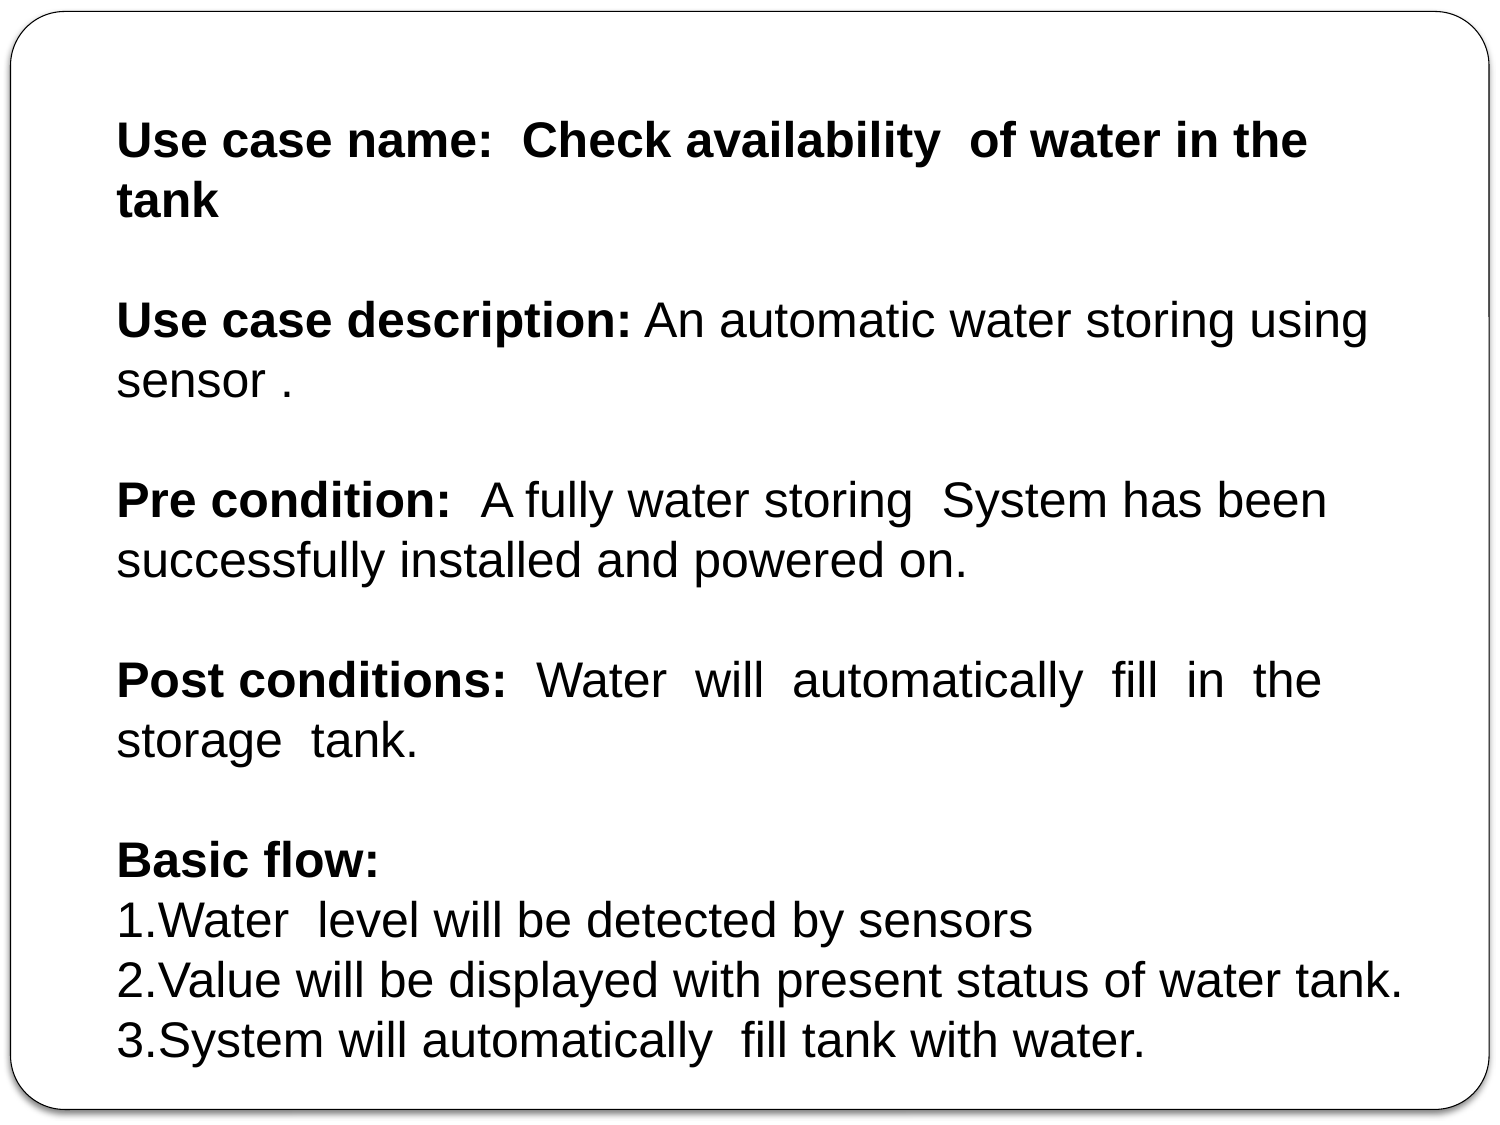

Use case name:  Check availability  of water in the tank

Use case description: An automatic water storing using  sensor .

Pre condition:  A fully water storing  System has been successfully installed and powered on.

Post conditions:  Water  will  automatically  fill  in  the  storage  tank.

Basic flow:
1.Water  level will be detected by sensors
2.Value will be displayed with present status of water tank.
3.System will automatically  fill tank with water.